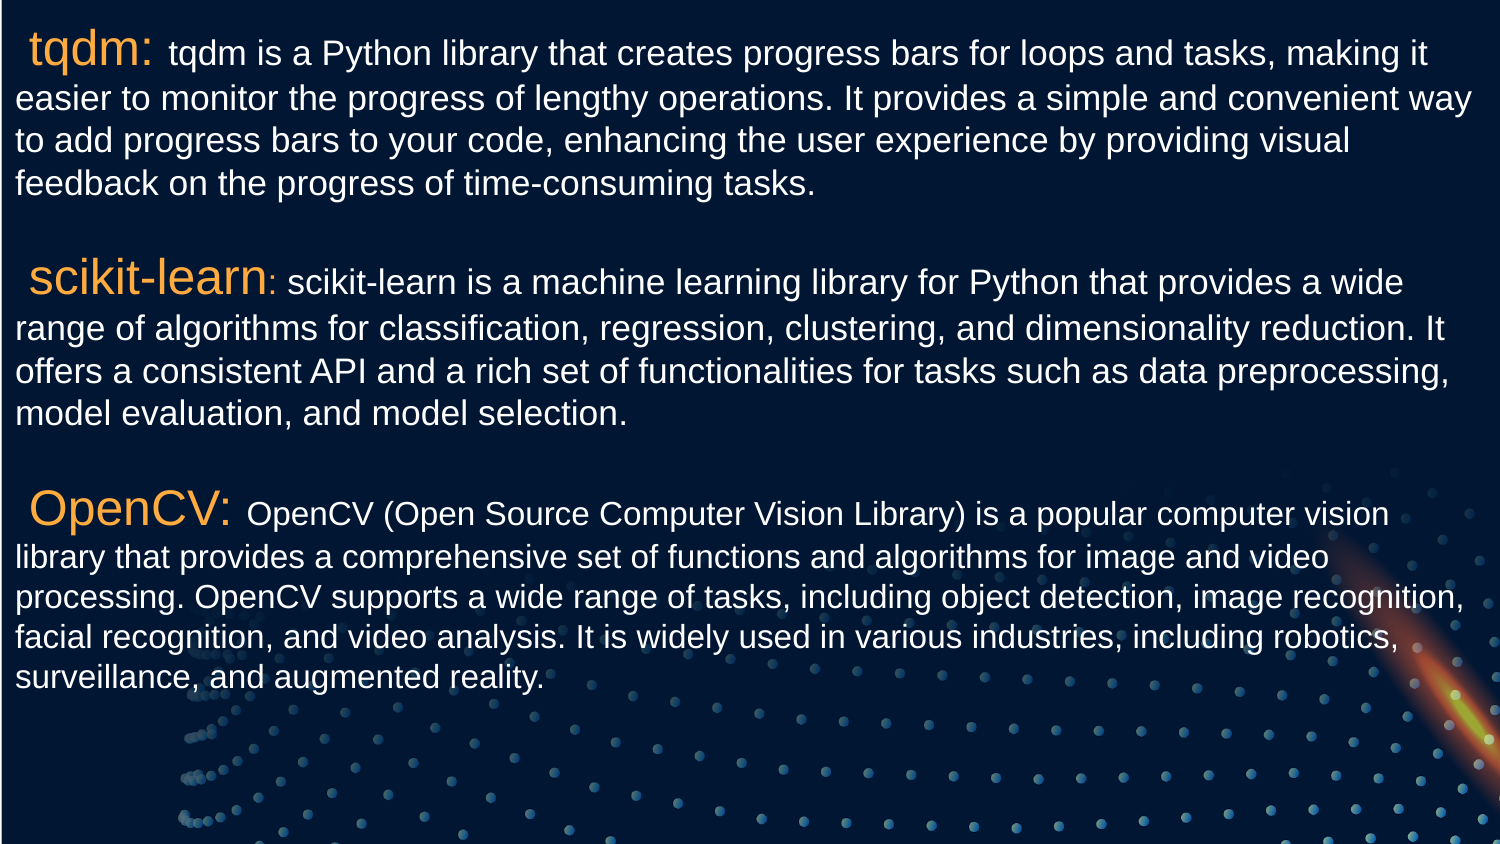

# tqdm: tqdm is a Python library that creates progress bars for loops and tasks, making it easier to monitor the progress of lengthy operations. It provides a simple and convenient way to add progress bars to your code, enhancing the user experience by providing visual feedback on the progress of time-consuming tasks. scikit-learn: scikit-learn is a machine learning library for Python that provides a wide range of algorithms for classification, regression, clustering, and dimensionality reduction. It offers a consistent API and a rich set of functionalities for tasks such as data preprocessing, model evaluation, and model selection. OpenCV: OpenCV (Open Source Computer Vision Library) is a popular computer vision library that provides a comprehensive set of functions and algorithms for image and video processing. OpenCV supports a wide range of tasks, including object detection, image recognition, facial recognition, and video analysis. It is widely used in various industries, including robotics, surveillance, and augmented reality.